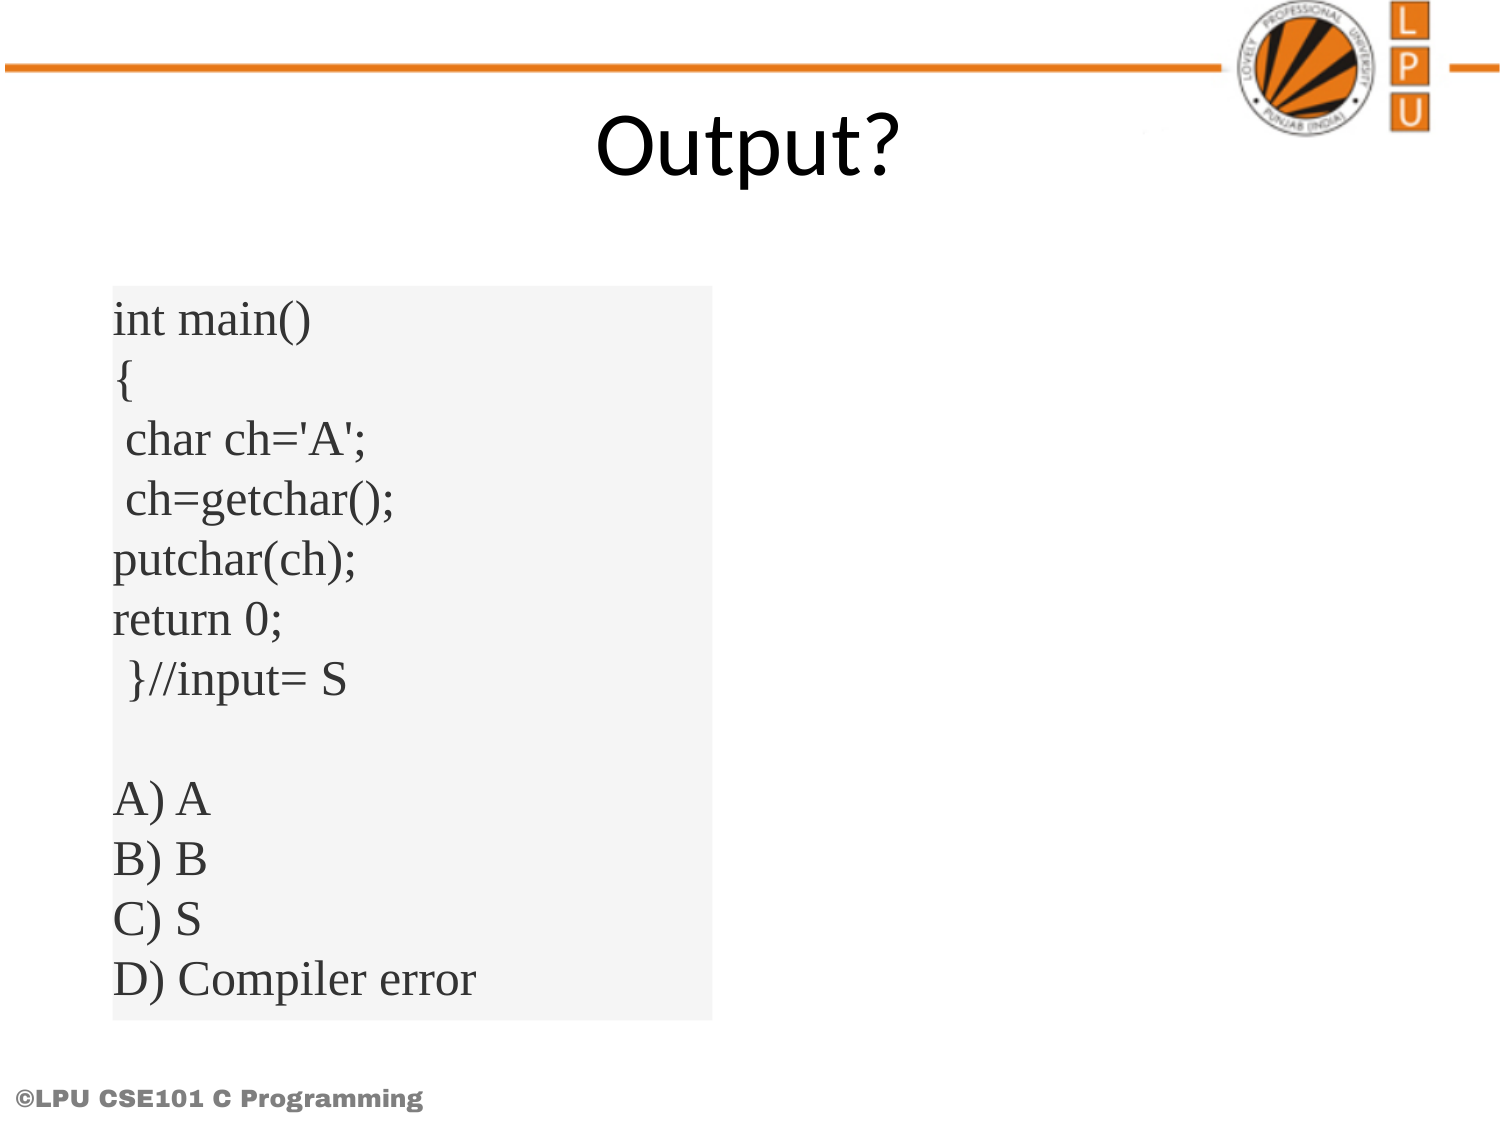

# Output?
int main()
{
 char ch='A';
 ch=getchar();
putchar(ch);
return 0;
 }//input= S

A) A
B) B
C) S
D) Compiler error